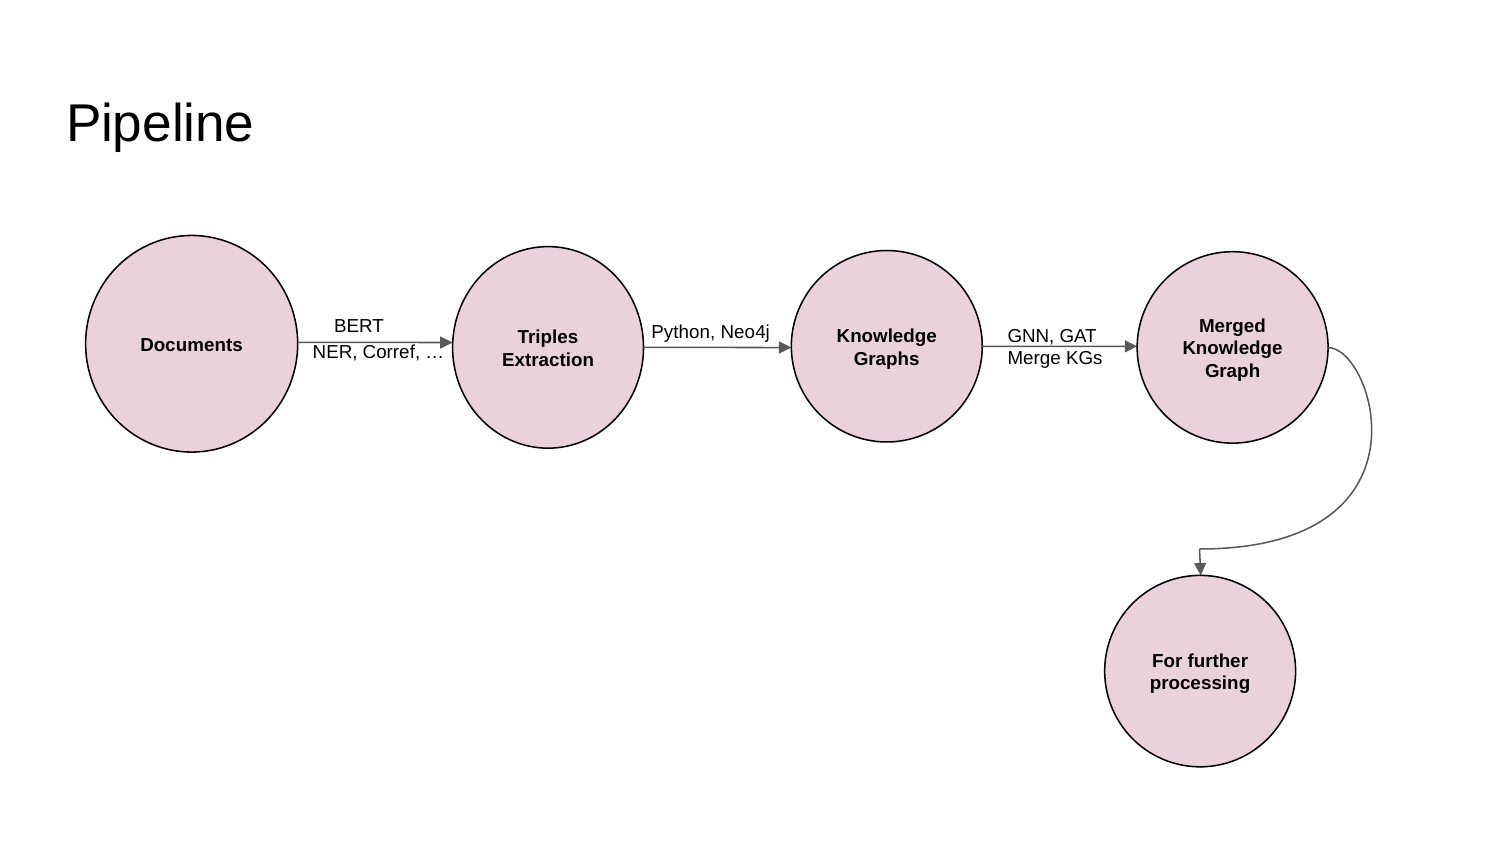

# Pipeline
Documents
Triples Extraction
Knowledge Graphs
Merged Knowledge Graph
BERT
Python, Neo4j
GNN, GAT
Merge KGs
NER, Corref, …

For further processing